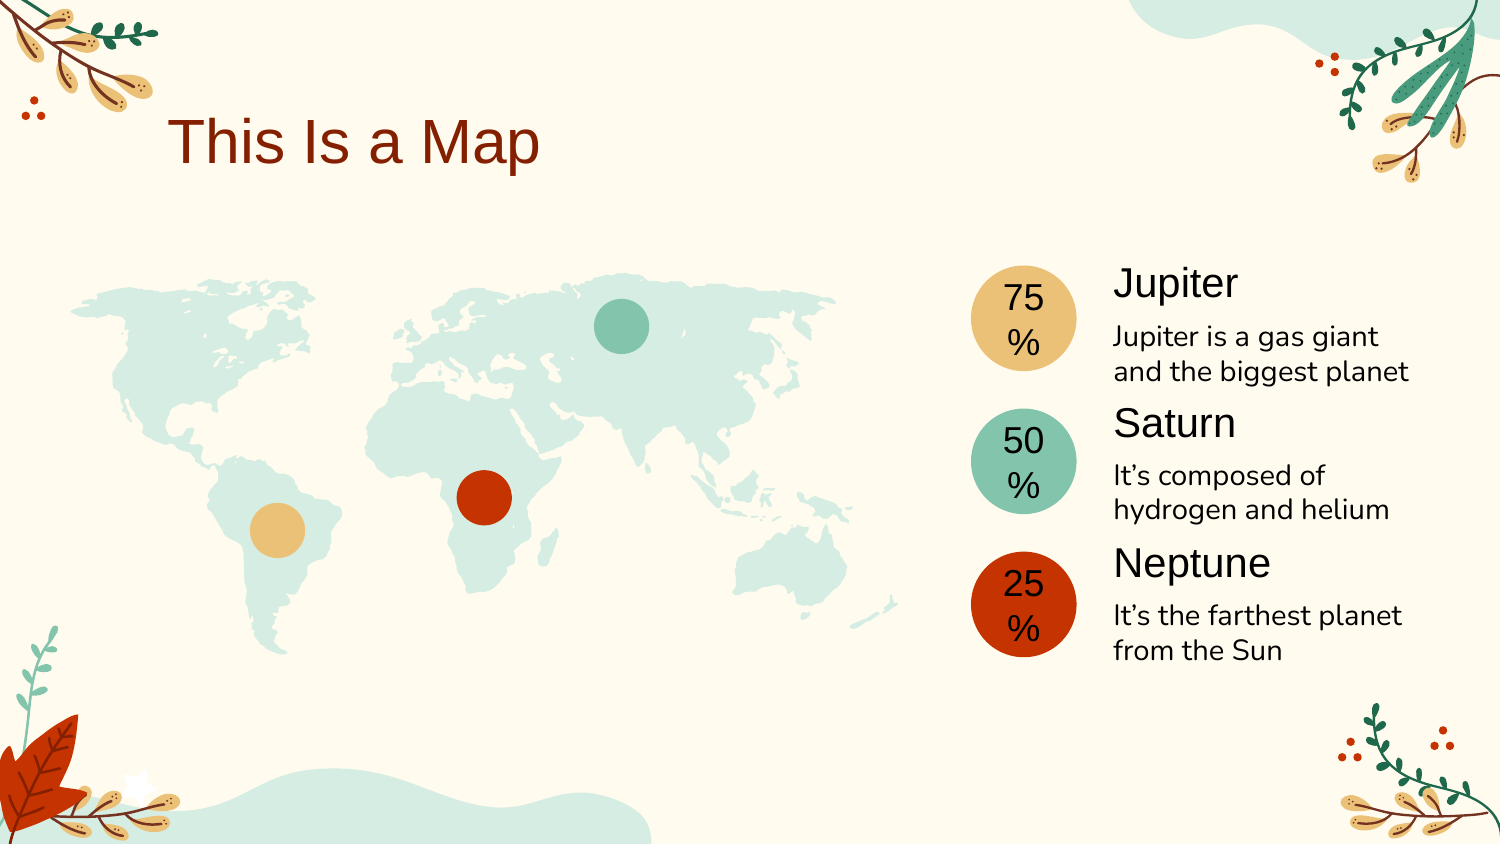

# This Is a Map
Jupiter
75%

Jupiter is a gas giant and the biggest planet
Saturn
50%
It’s composed of hydrogen and helium

Neptune
25%
It’s the farthest planet from the Sun